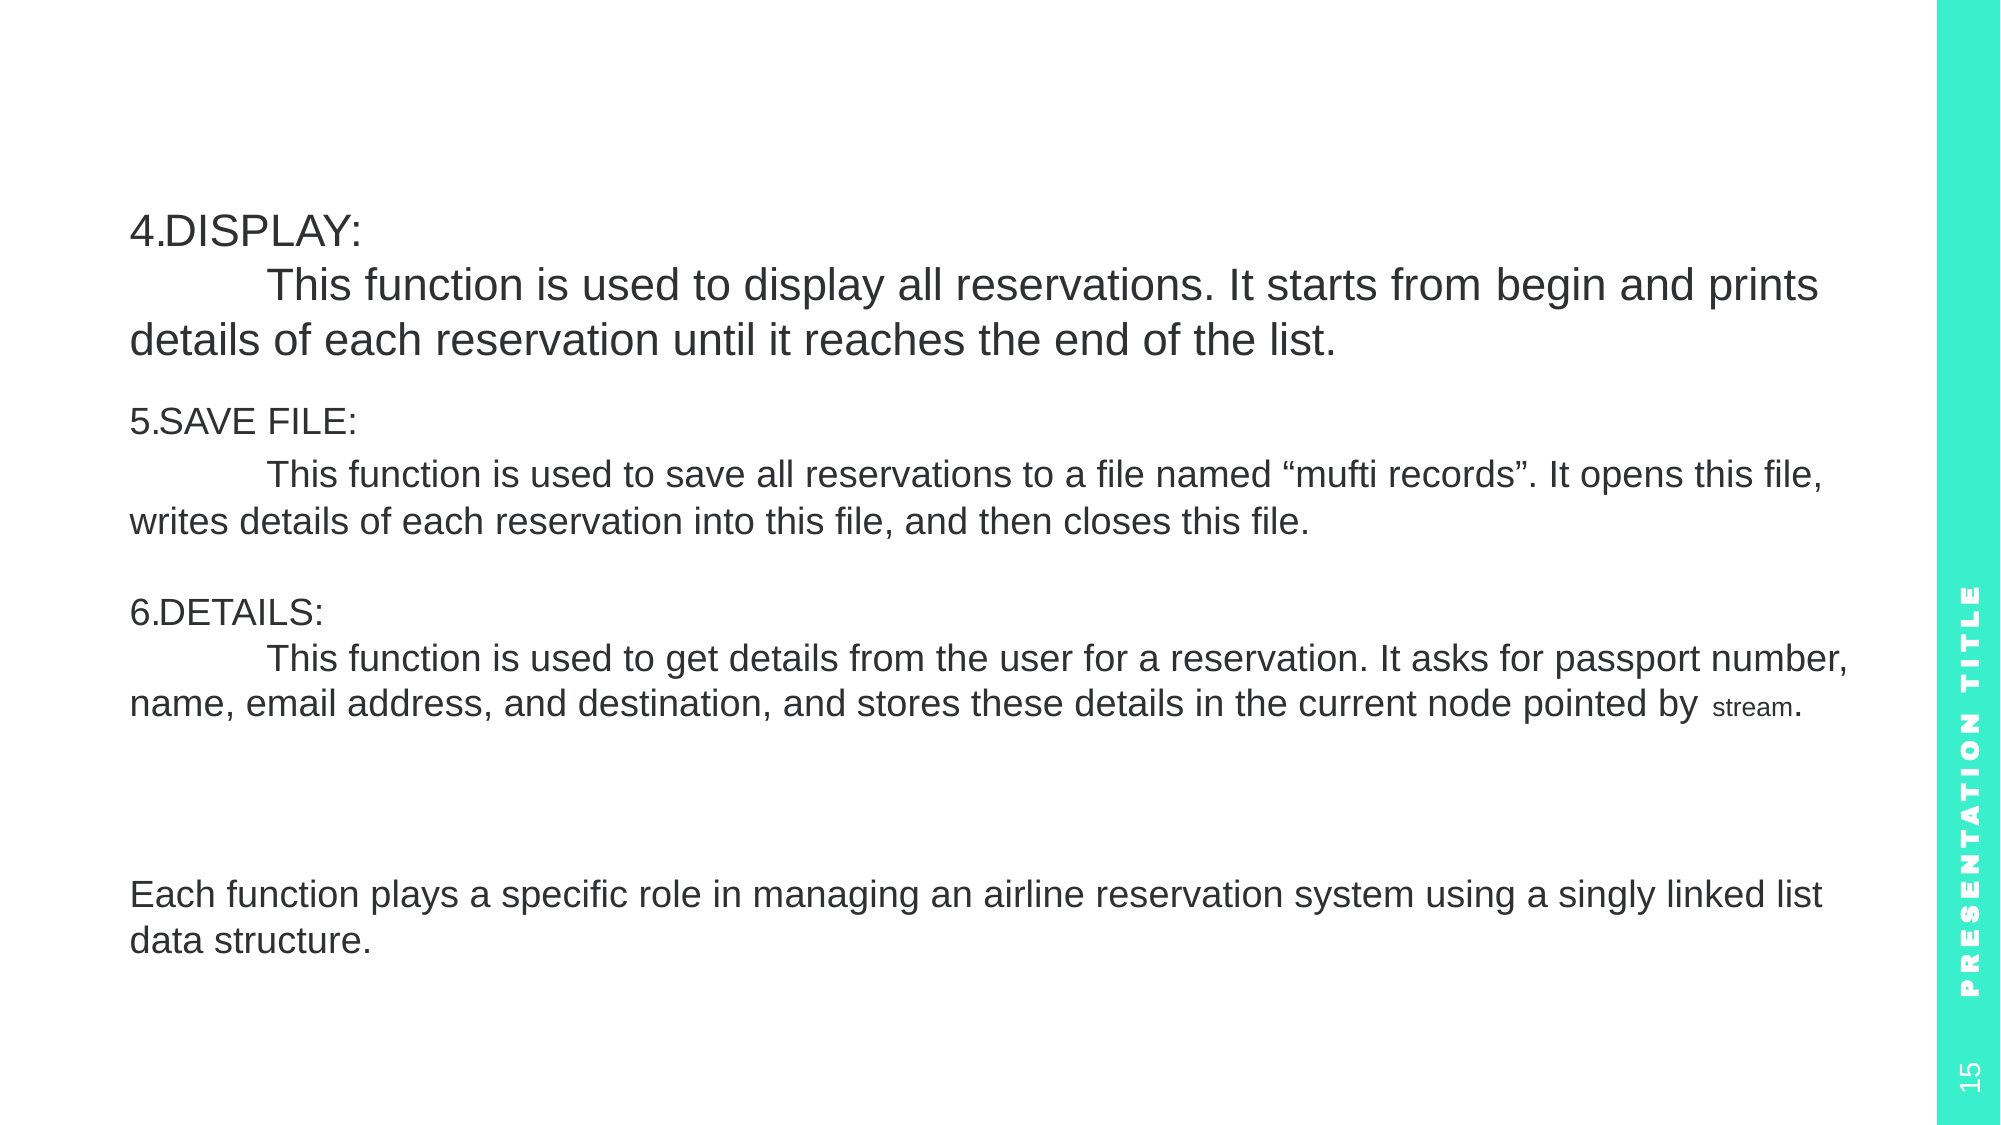

DISPLAY:
	This function is used to display all reservations. It starts from begin and prints details of each reservation until it reaches the end of the list.

SAVE FILE:
	This function is used to save all reservations to a file named “mufti records”. It opens this file, writes details of each reservation into this file, and then closes this file.

DETAILS:
	This function is used to get details from the user for a reservation. It asks for passport number, name, email address, and destination, and stores these details in the current node pointed by stream.

Each function plays a specific role in managing an airline reservation system using a singly linked list data structure.

Presentation Title
15